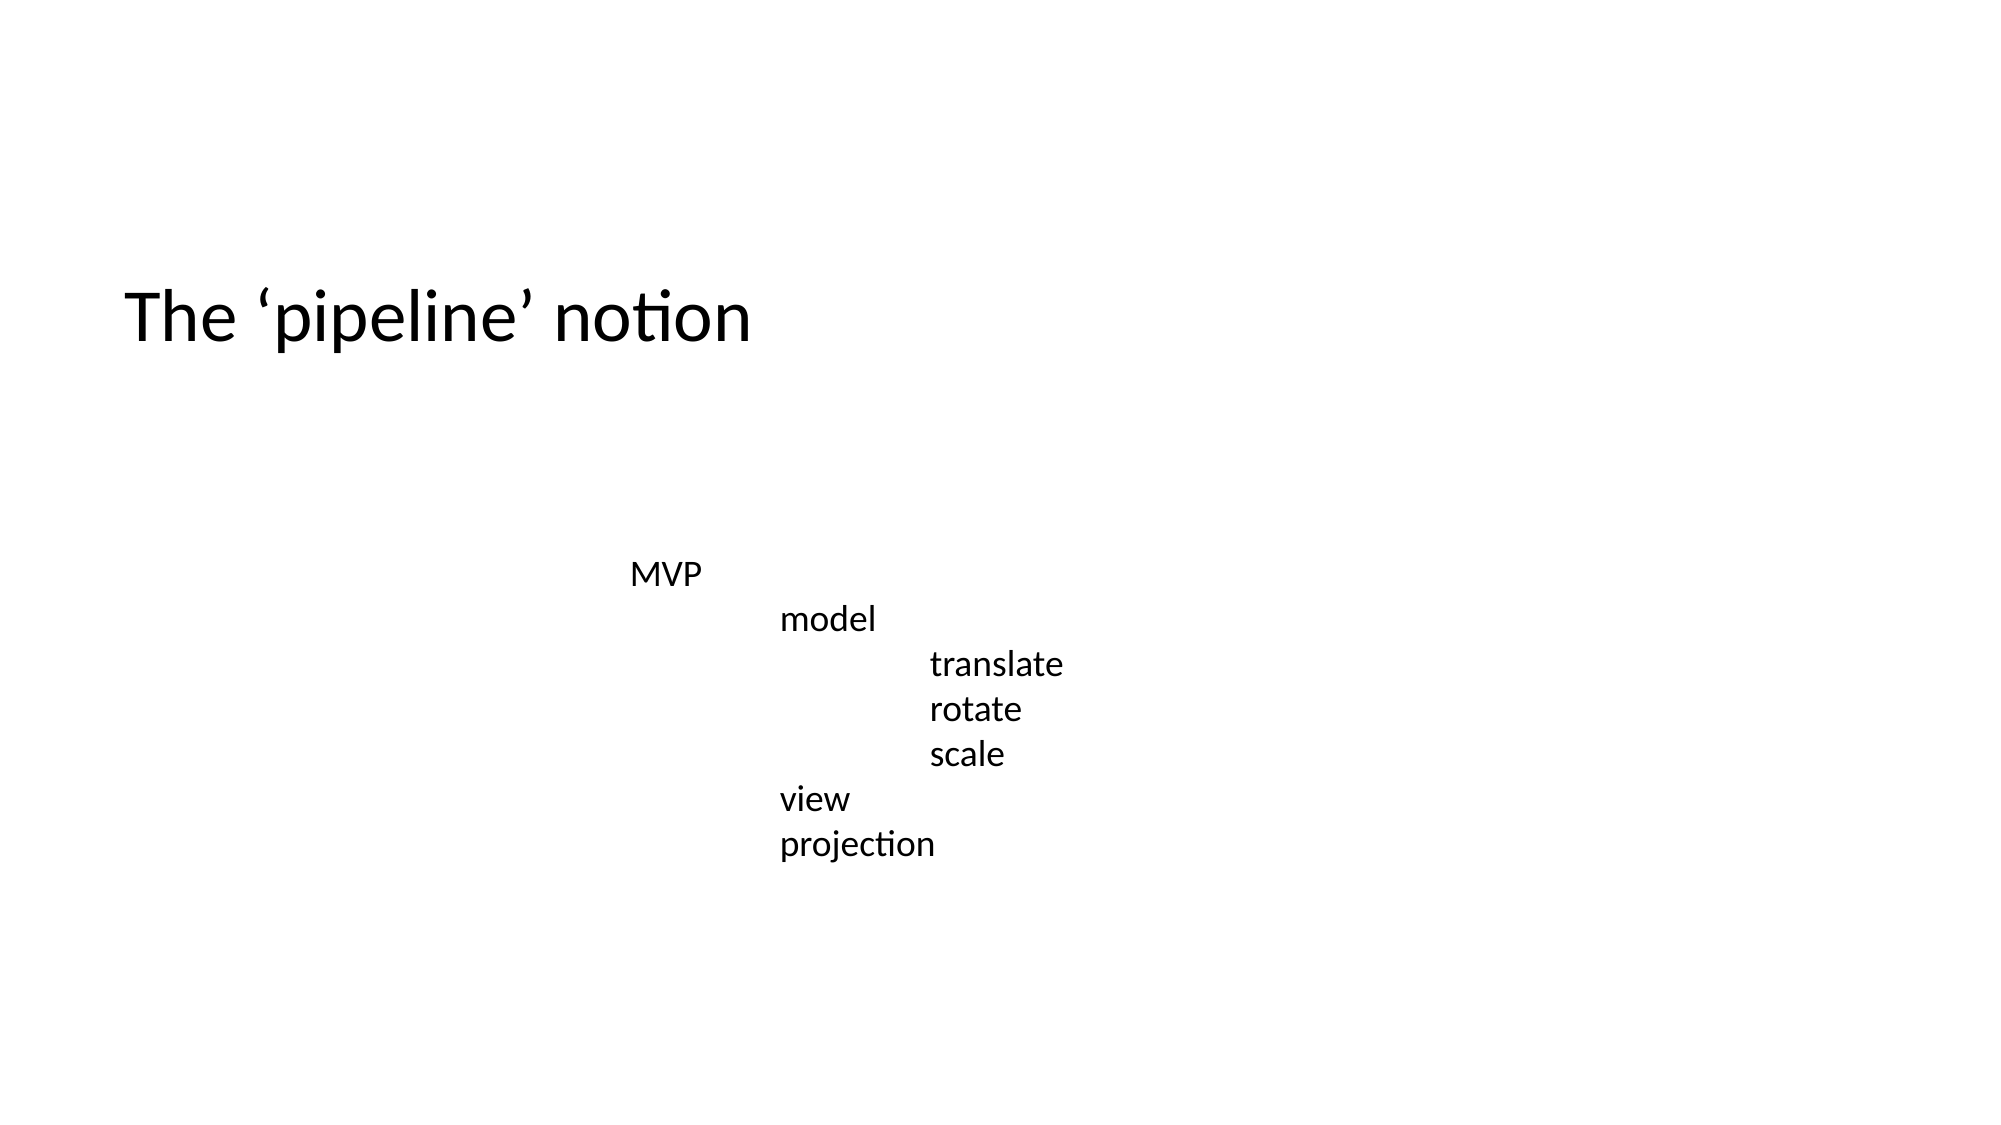

The ‘pipeline’ notion
MVP
	model
		translate
		rotate
		scale
	view
	projection